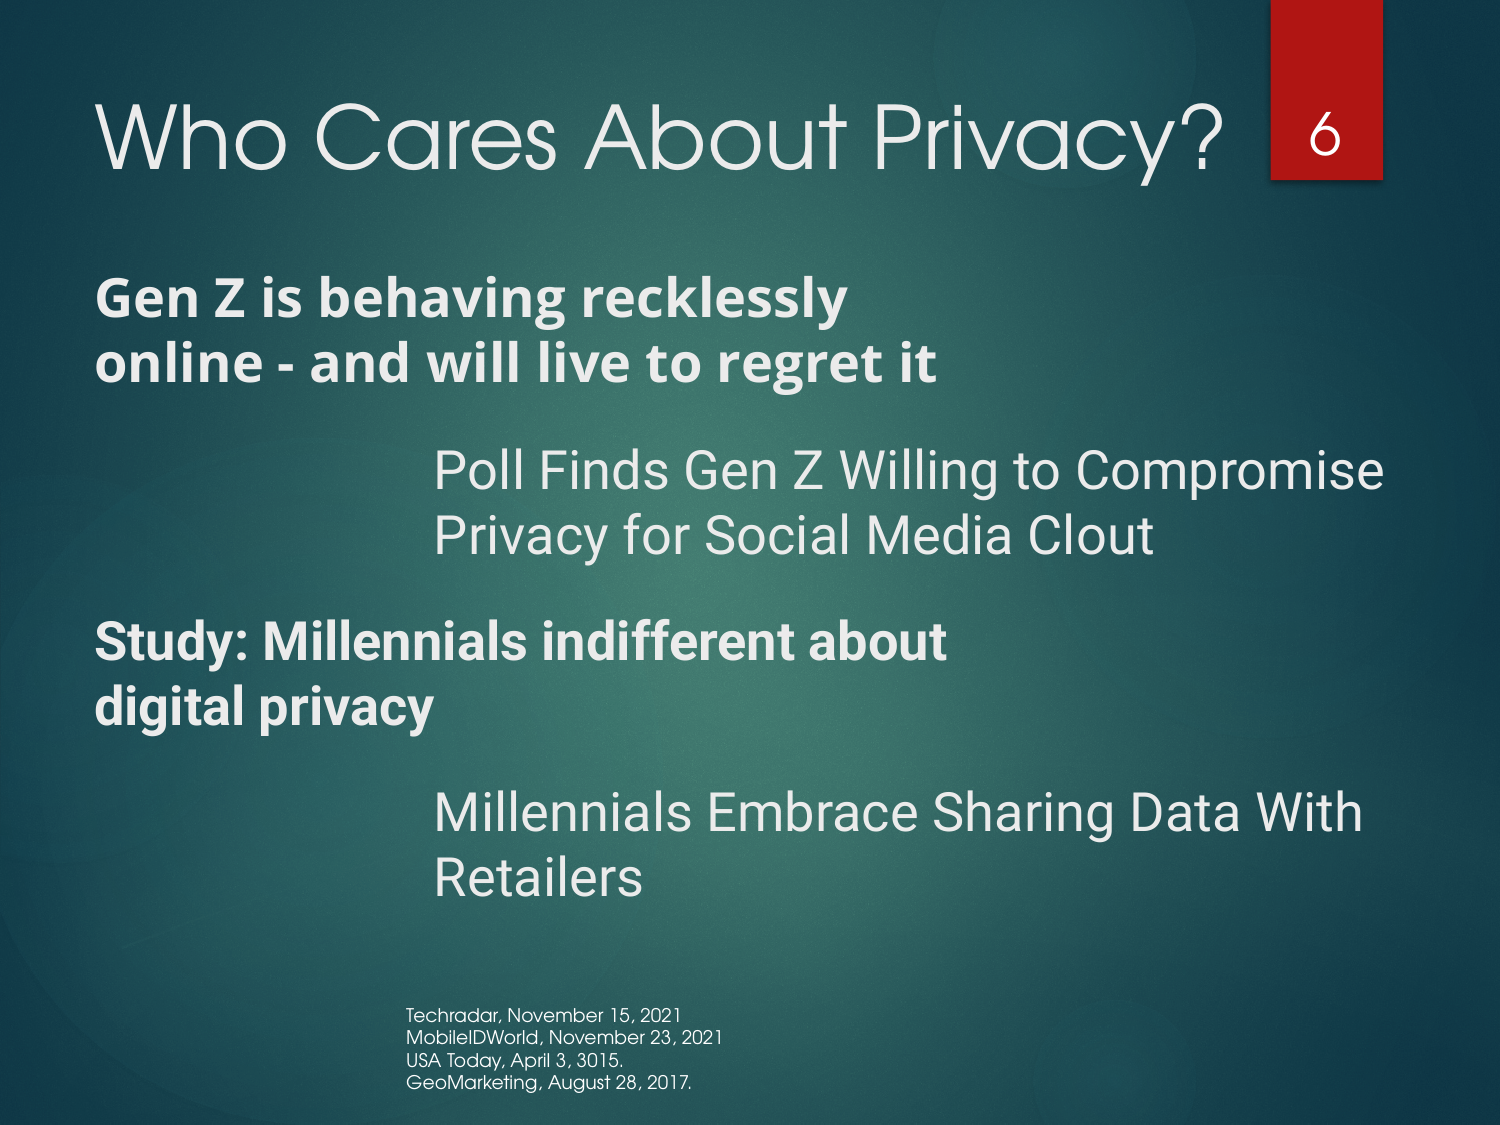

6
# Who Cares About Privacy?
Gen Z is behaving recklessly online - and will live to regret it
Poll Finds Gen Z Willing to Compromise Privacy for Social Media Clout
Study: Millennials indifferent about digital privacy
Millennials Embrace Sharing Data With Retailers
Techradar, November 15, 2021
MobileIDWorld, November 23, 2021
USA Today, April 3, 3015.
GeoMarketing, August 28, 2017.